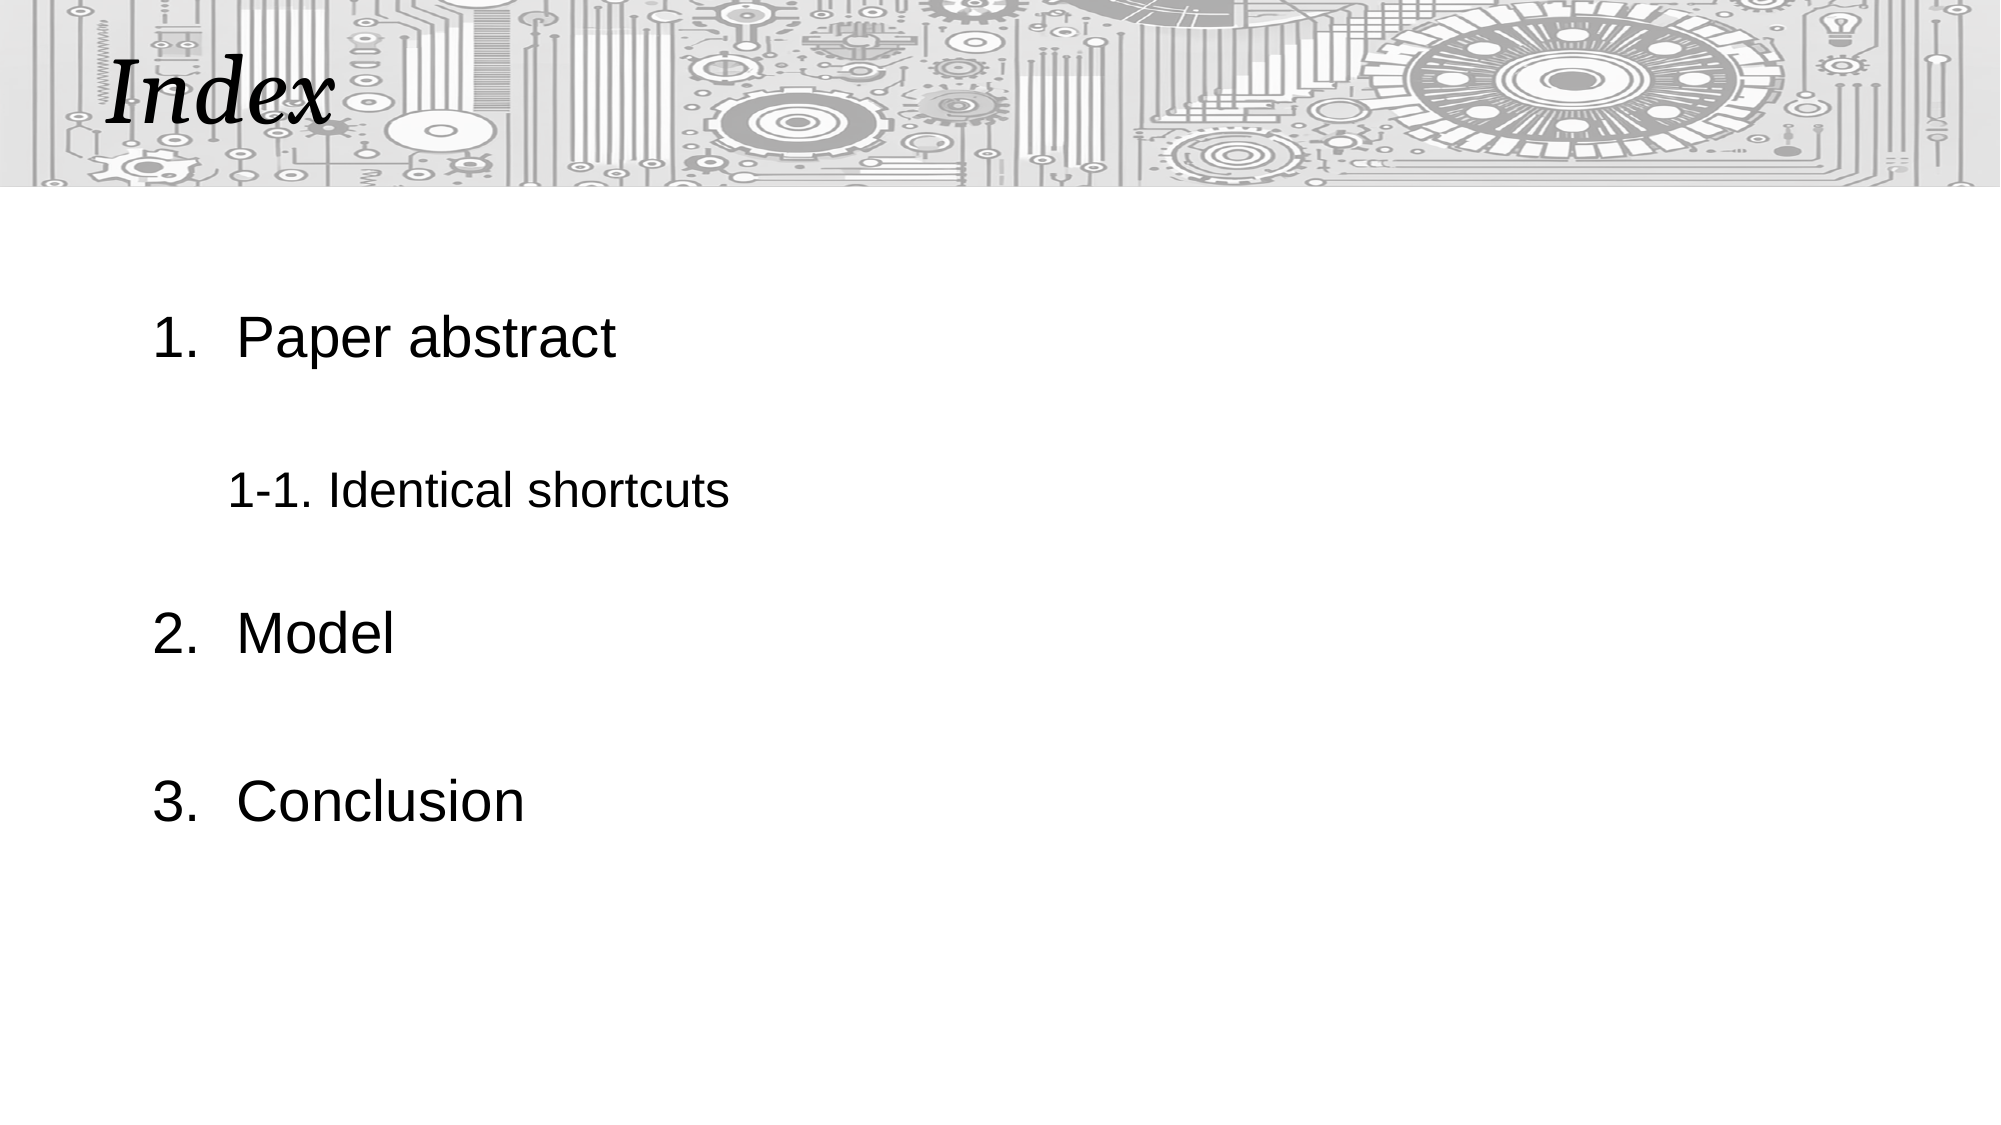

# Index
Paper abstract

1-1. Identical shortcuts

Model

Conclusion